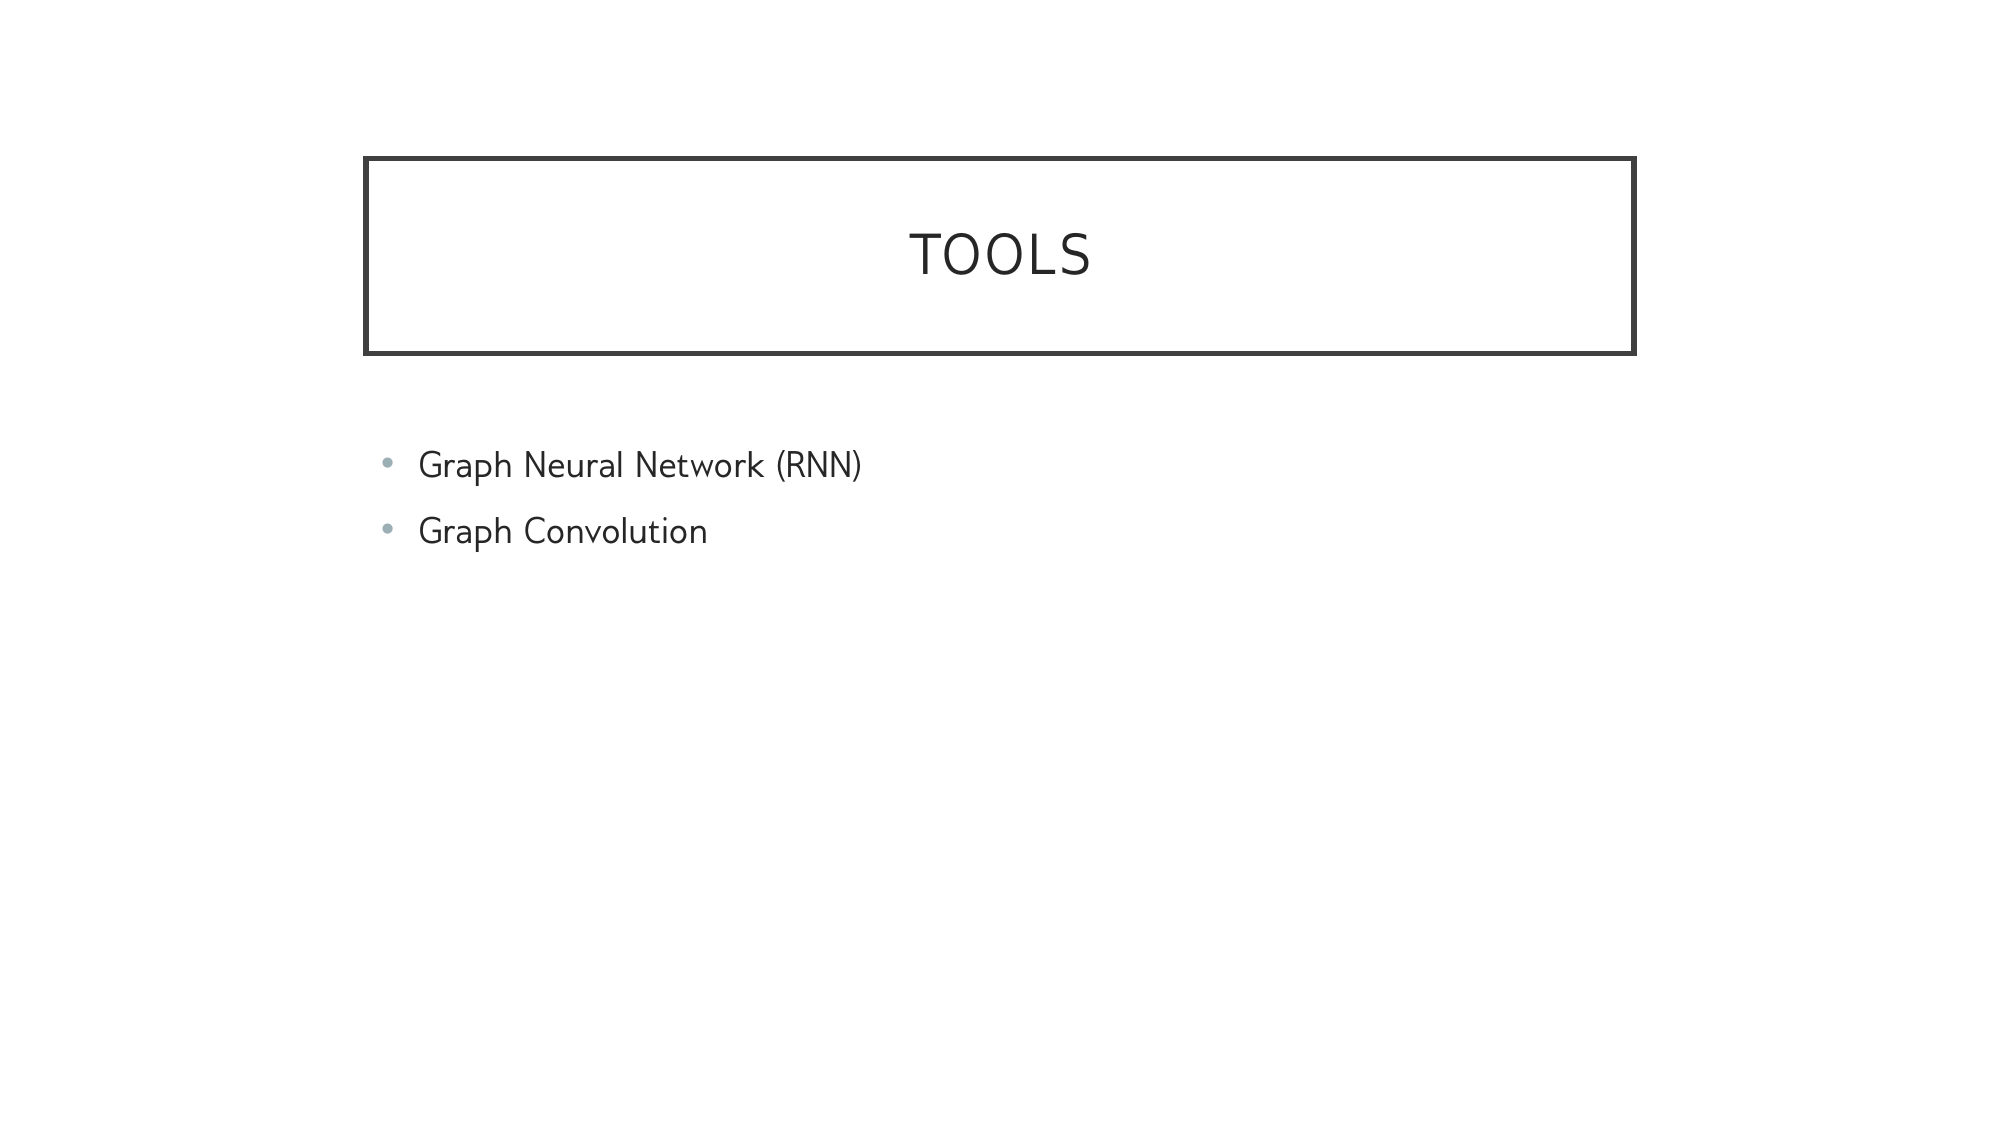

# Tools
Graph Neural Network (RNN)
Graph Convolution